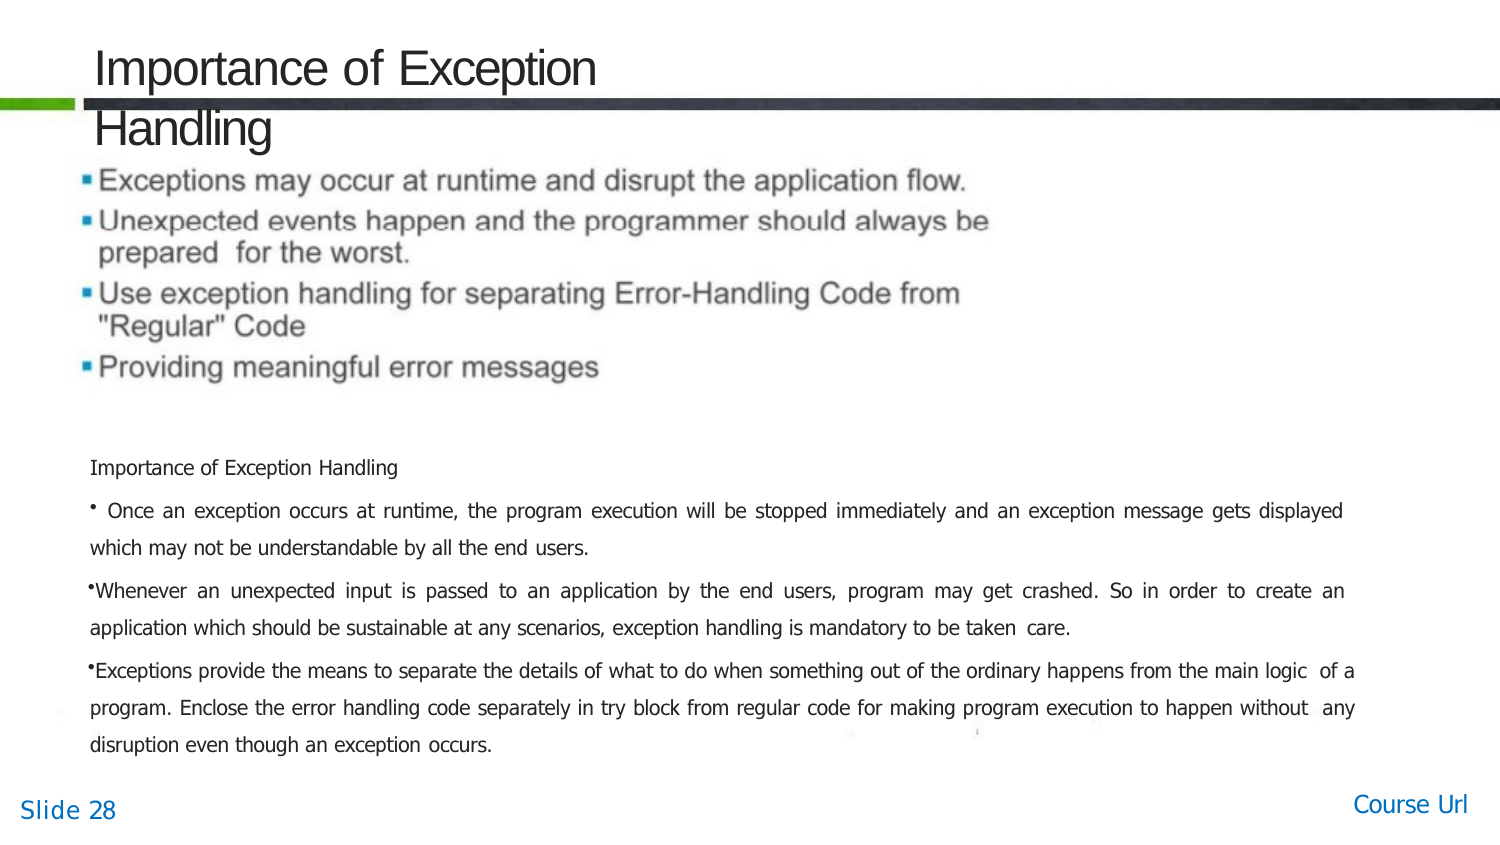

# Importance of Exception Handling

Importance of Exception Handling
Once an exception occurs at runtime, the program execution will be stopped immediately and an exception message gets displayed
which may not be understandable by all the end users.
Whenever an unexpected input is passed to an application by the end users, program may get crashed. So in order to create an  application which should be sustainable at any scenarios, exception handling is mandatory to be taken care.
Exceptions provide the means to separate the details of what to do when something out of the ordinary happens from the main logic  of a program. Enclose the error handling code separately in try block from regular code for making program execution to happen without  any disruption even though an exception occurs.
Course Url
Slide 28